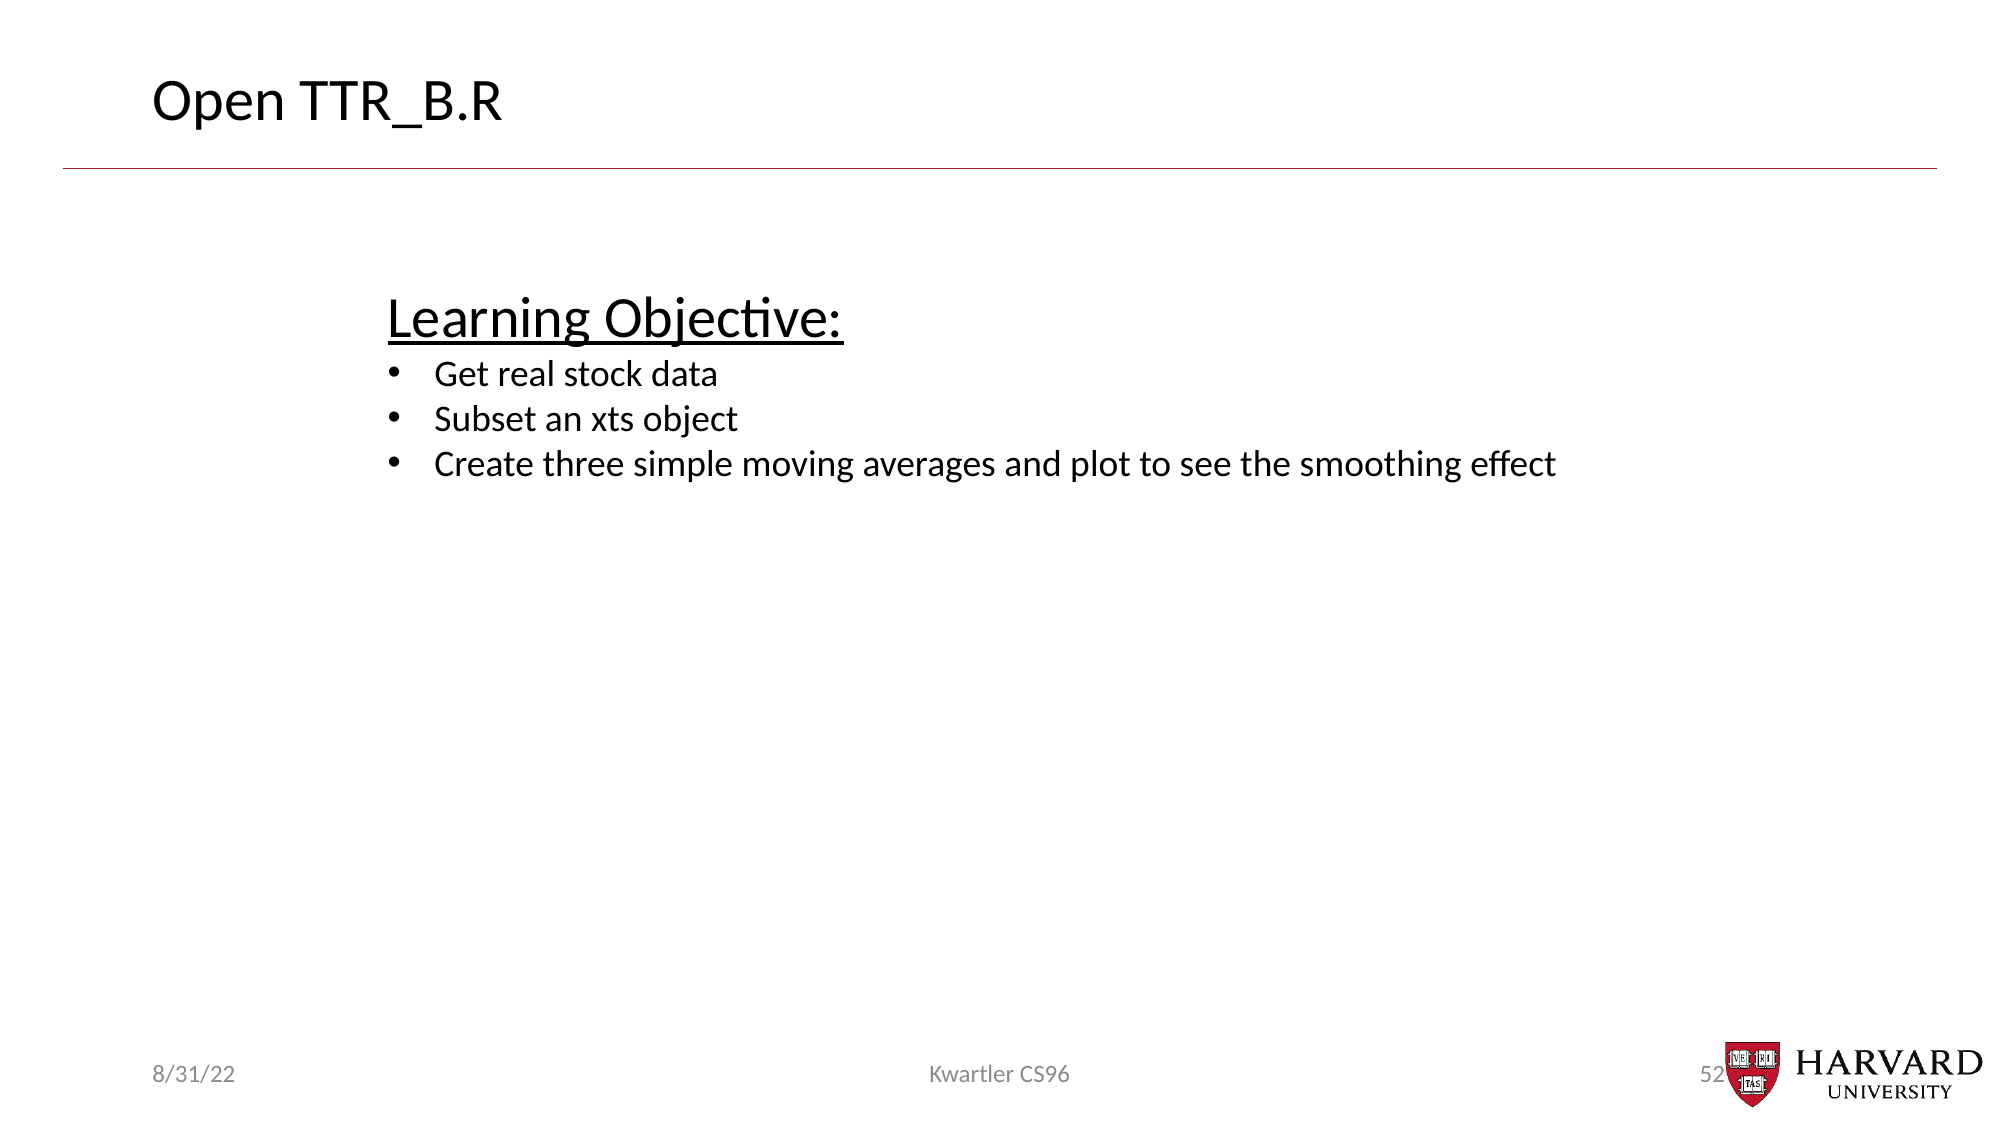

# Open TTR_B.R
Learning Objective:
Get real stock data
Subset an xts object
Create three simple moving averages and plot to see the smoothing effect
8/31/22
Kwartler CS96
52